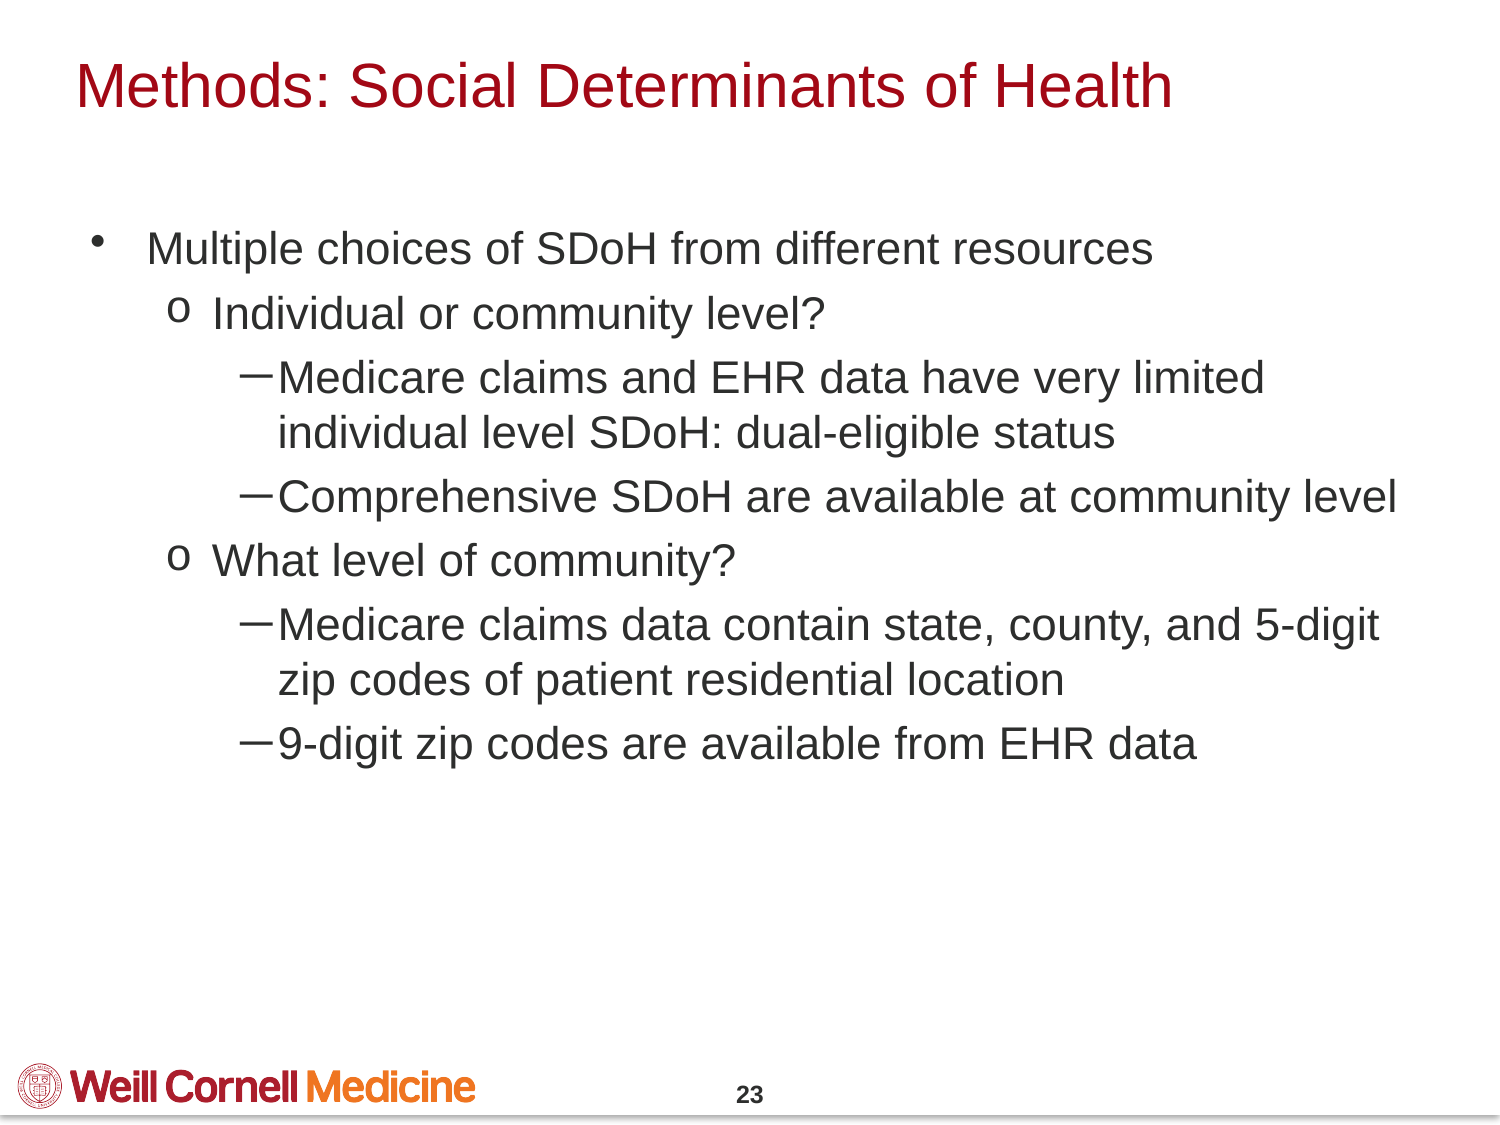

# Methods: Social Determinants of Health
Multiple choices of SDoH from different resources
Individual or community level?
Medicare claims and EHR data have very limited individual level SDoH: dual-eligible status
Comprehensive SDoH are available at community level
What level of community?
Medicare claims data contain state, county, and 5-digit zip codes of patient residential location
9-digit zip codes are available from EHR data